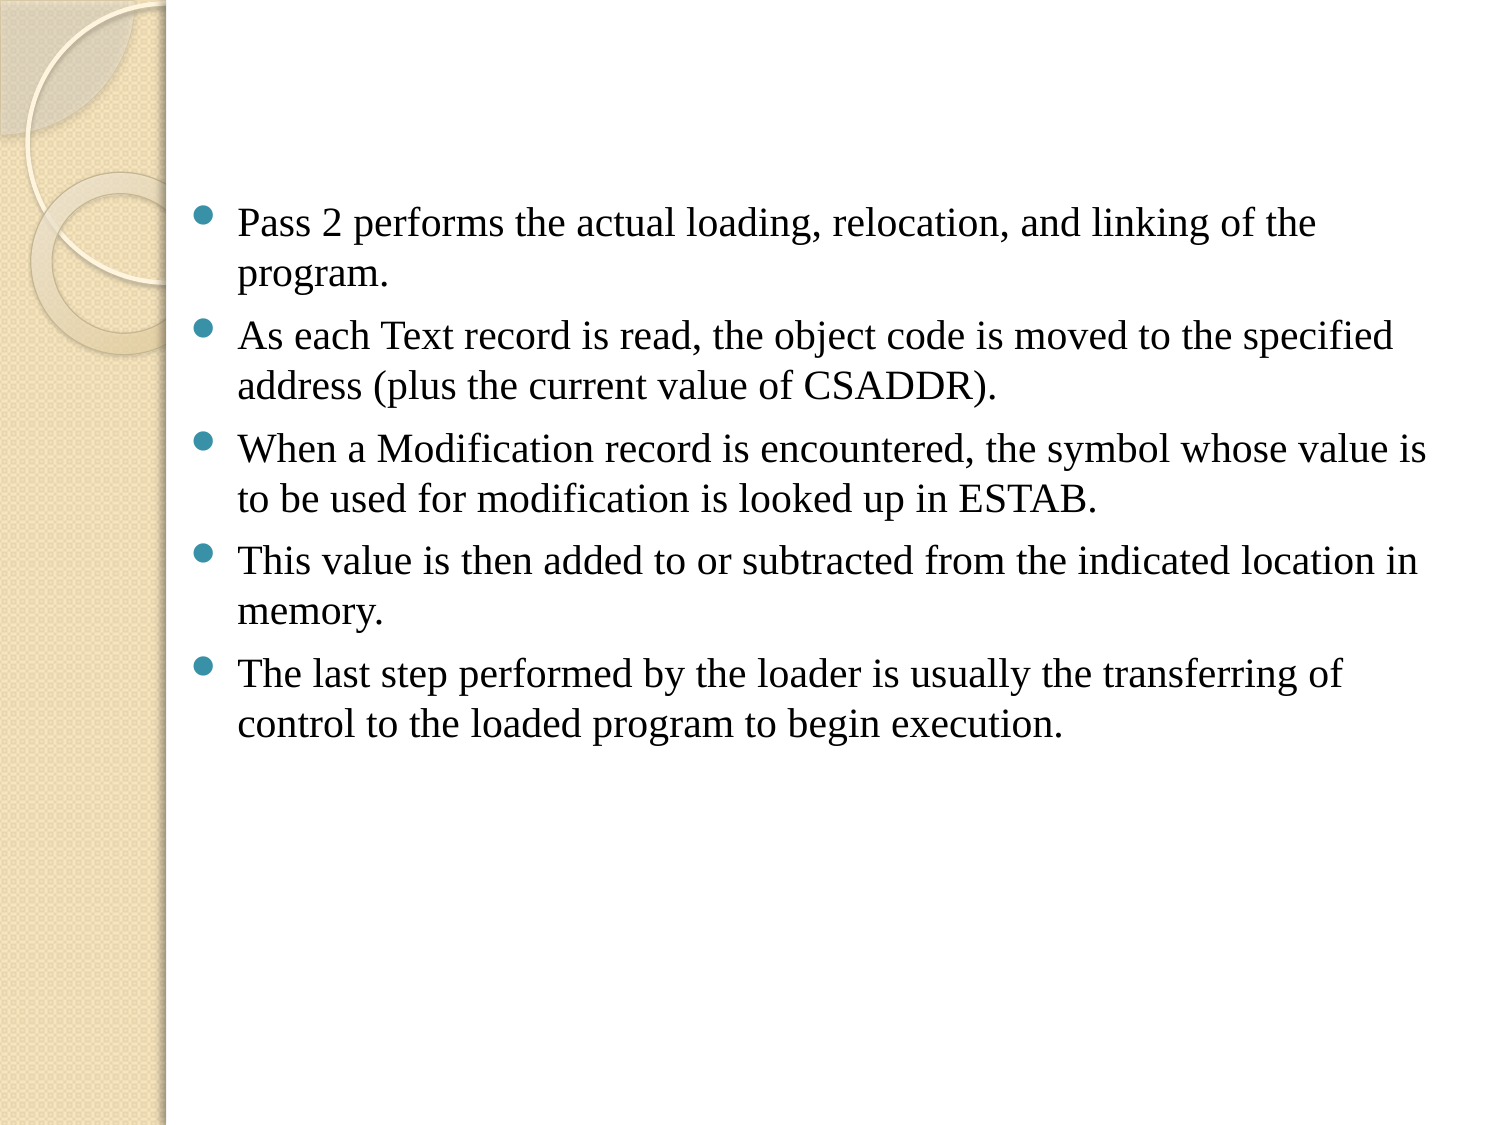

Pass 2 performs the actual loading, relocation, and linking of the program.
As each Text record is read, the object code is moved to the specified address (plus the current value of CSADDR).
When a Modification record is encountered, the symbol whose value is to be used for modification is looked up in ESTAB.
This value is then added to or subtracted from the indicated location in memory.
The last step performed by the loader is usually the transferring of control to the loaded program to begin execution.